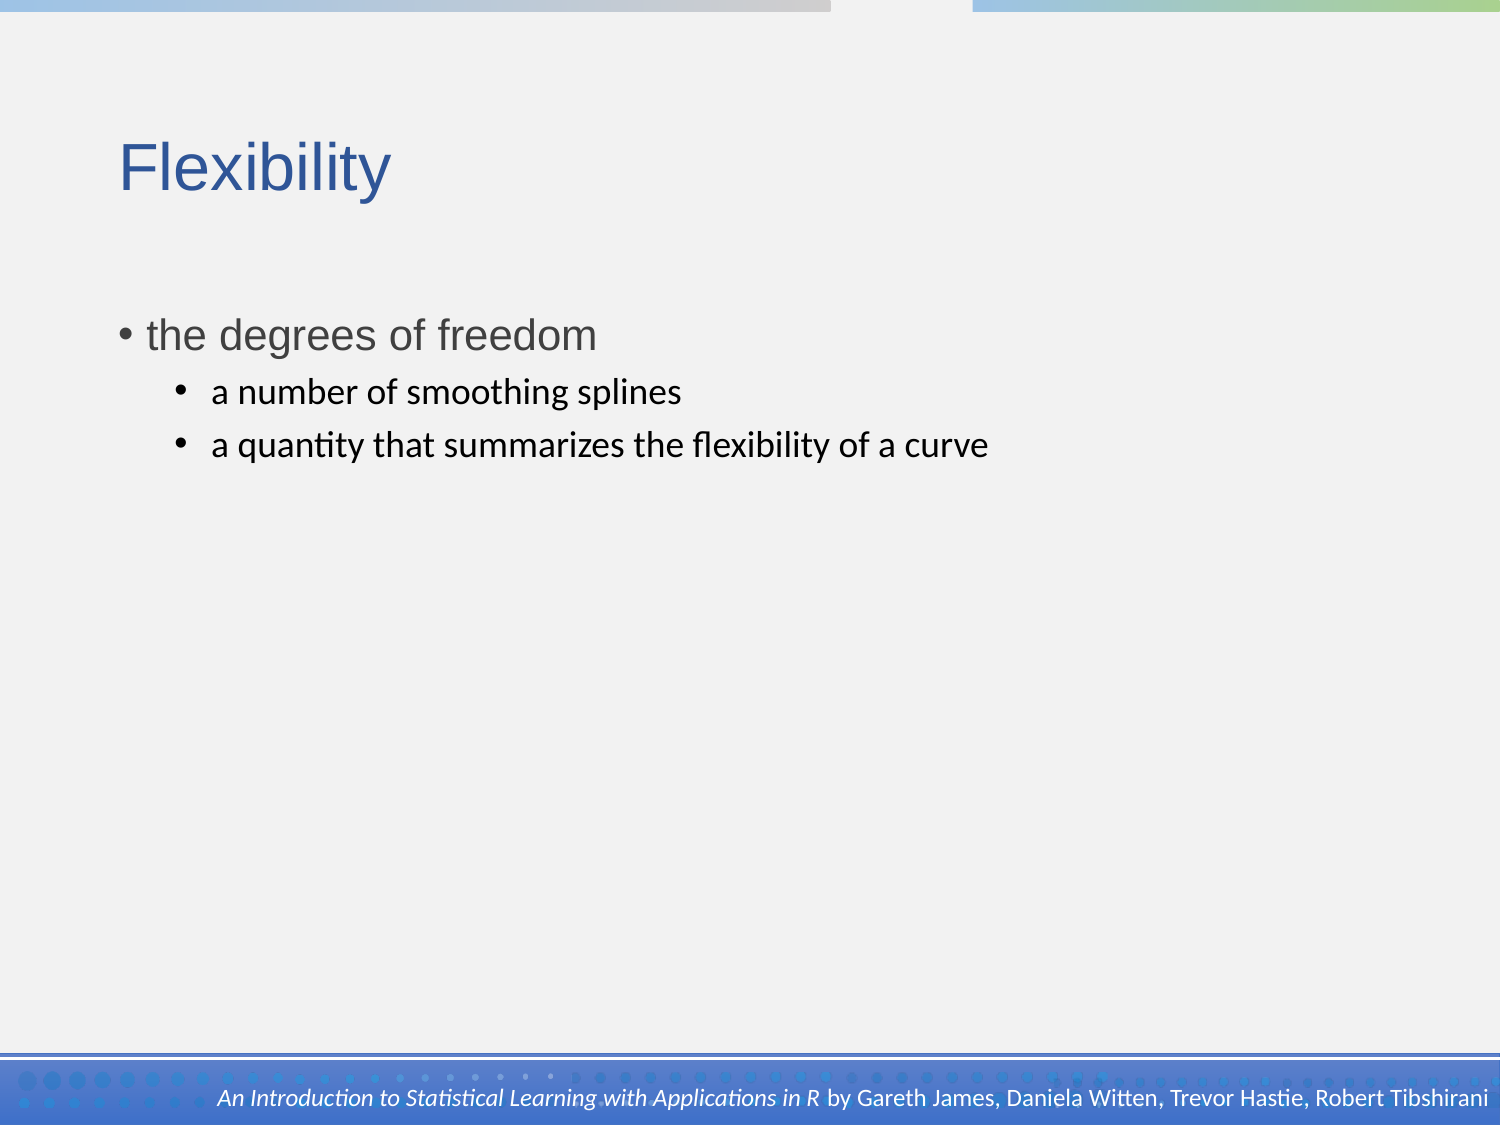

# Flexibility
the degrees of freedom
 a number of smoothing splines
 a quantity that summarizes the flexibility of a curve
An Introduction to Statistical Learning with Applications in R by Gareth James, Daniela Witten, Trevor Hastie, Robert Tibshirani